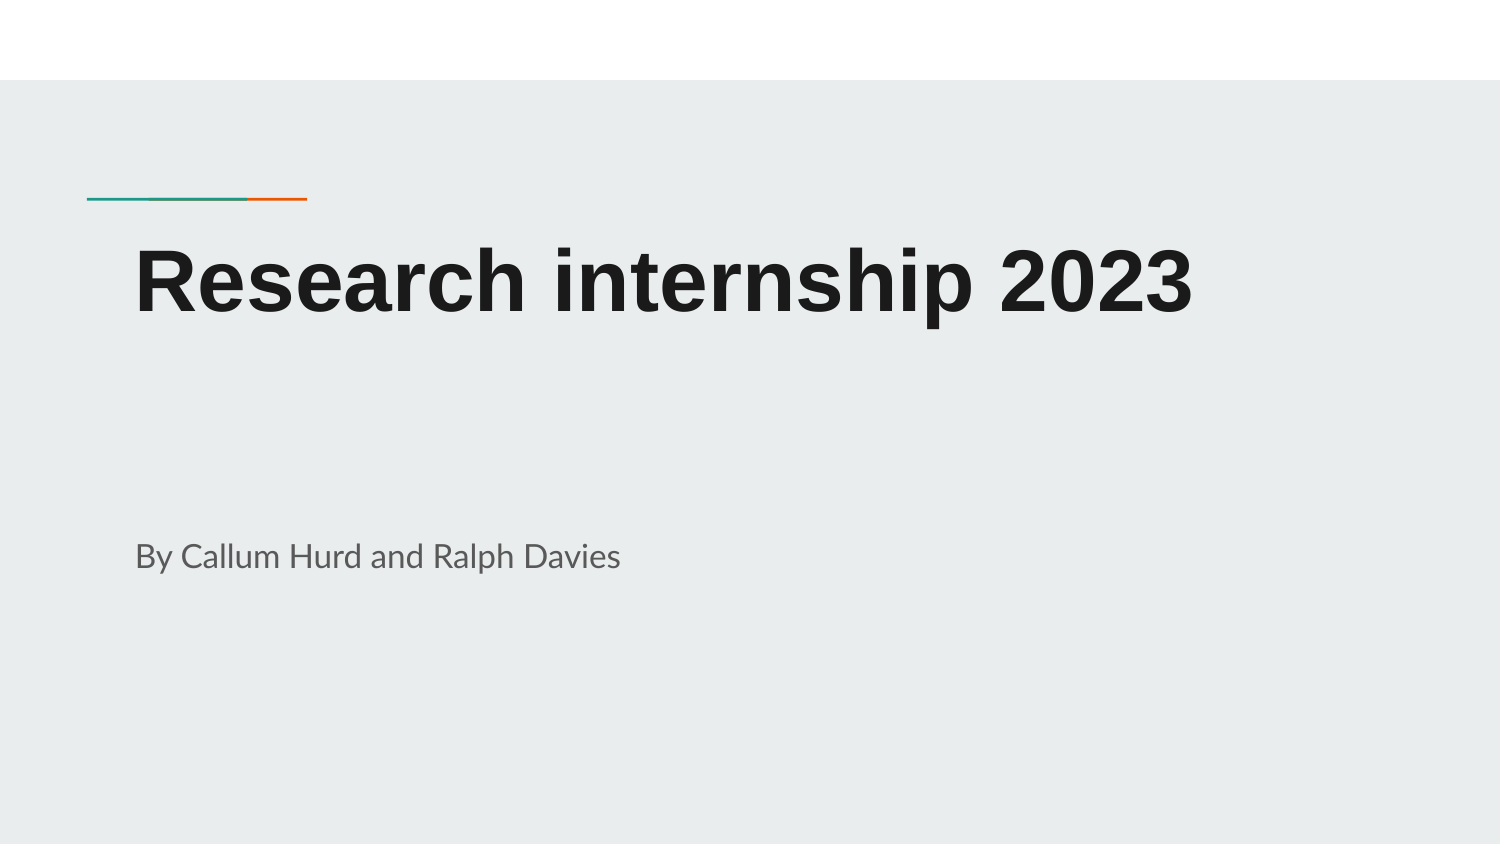

# Research internship 2023
By Callum Hurd and Ralph Davies